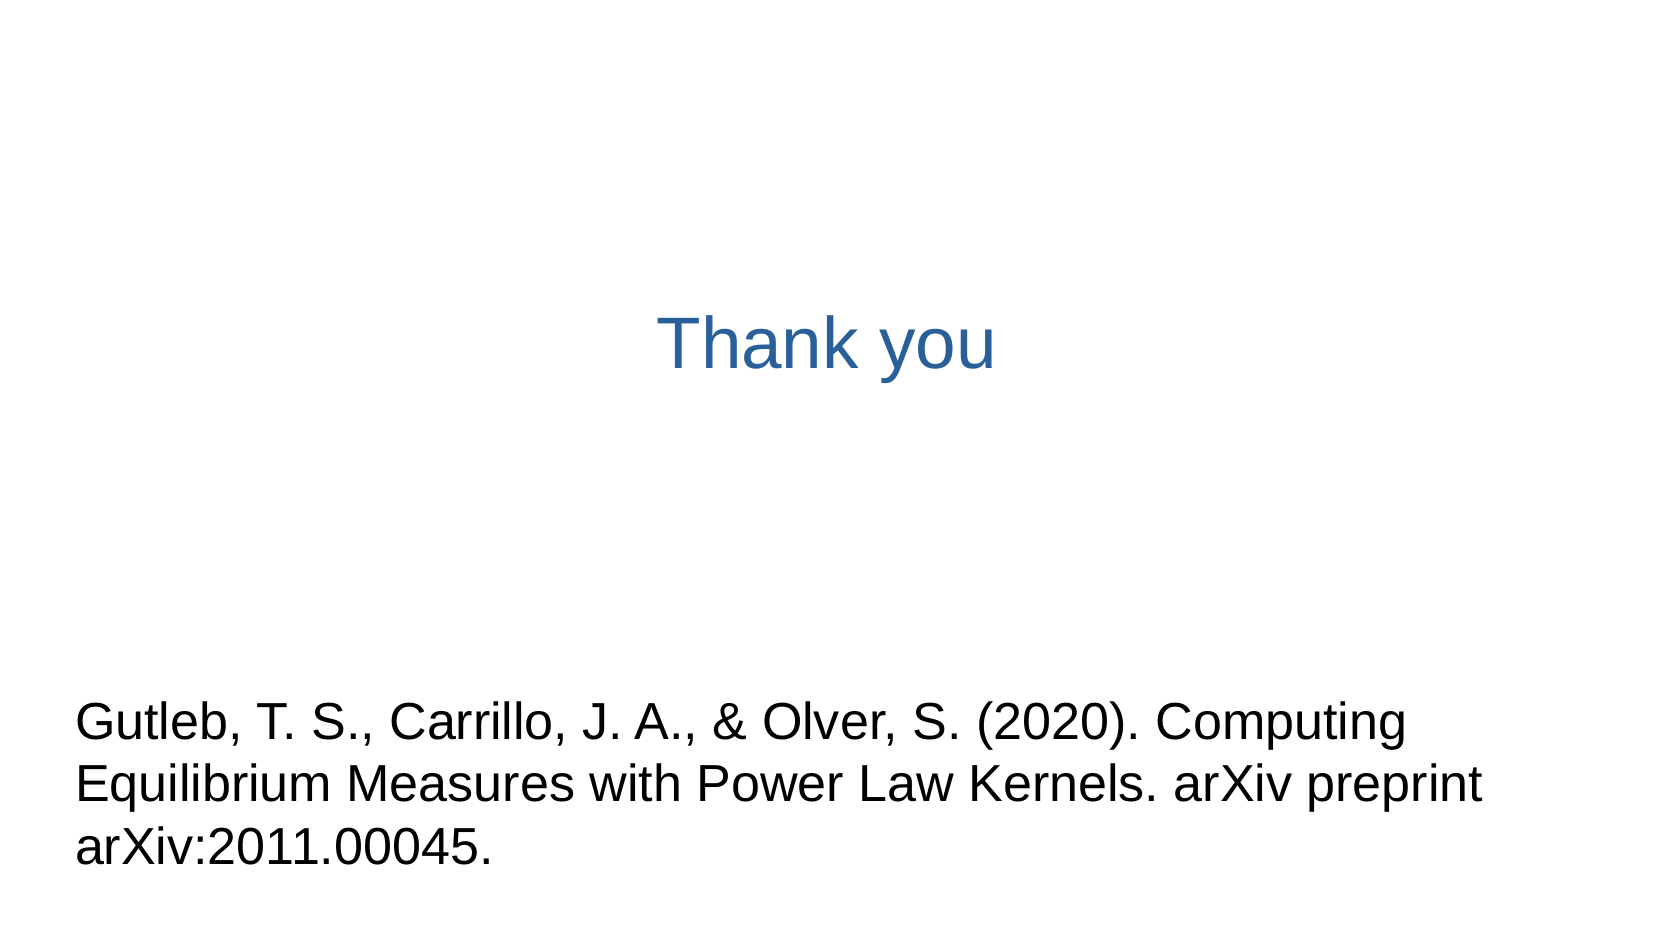

Thank you
Gutleb, T. S., Carrillo, J. A., & Olver, S. (2020). Computing Equilibrium Measures with Power Law Kernels. arXiv preprint arXiv:2011.00045.